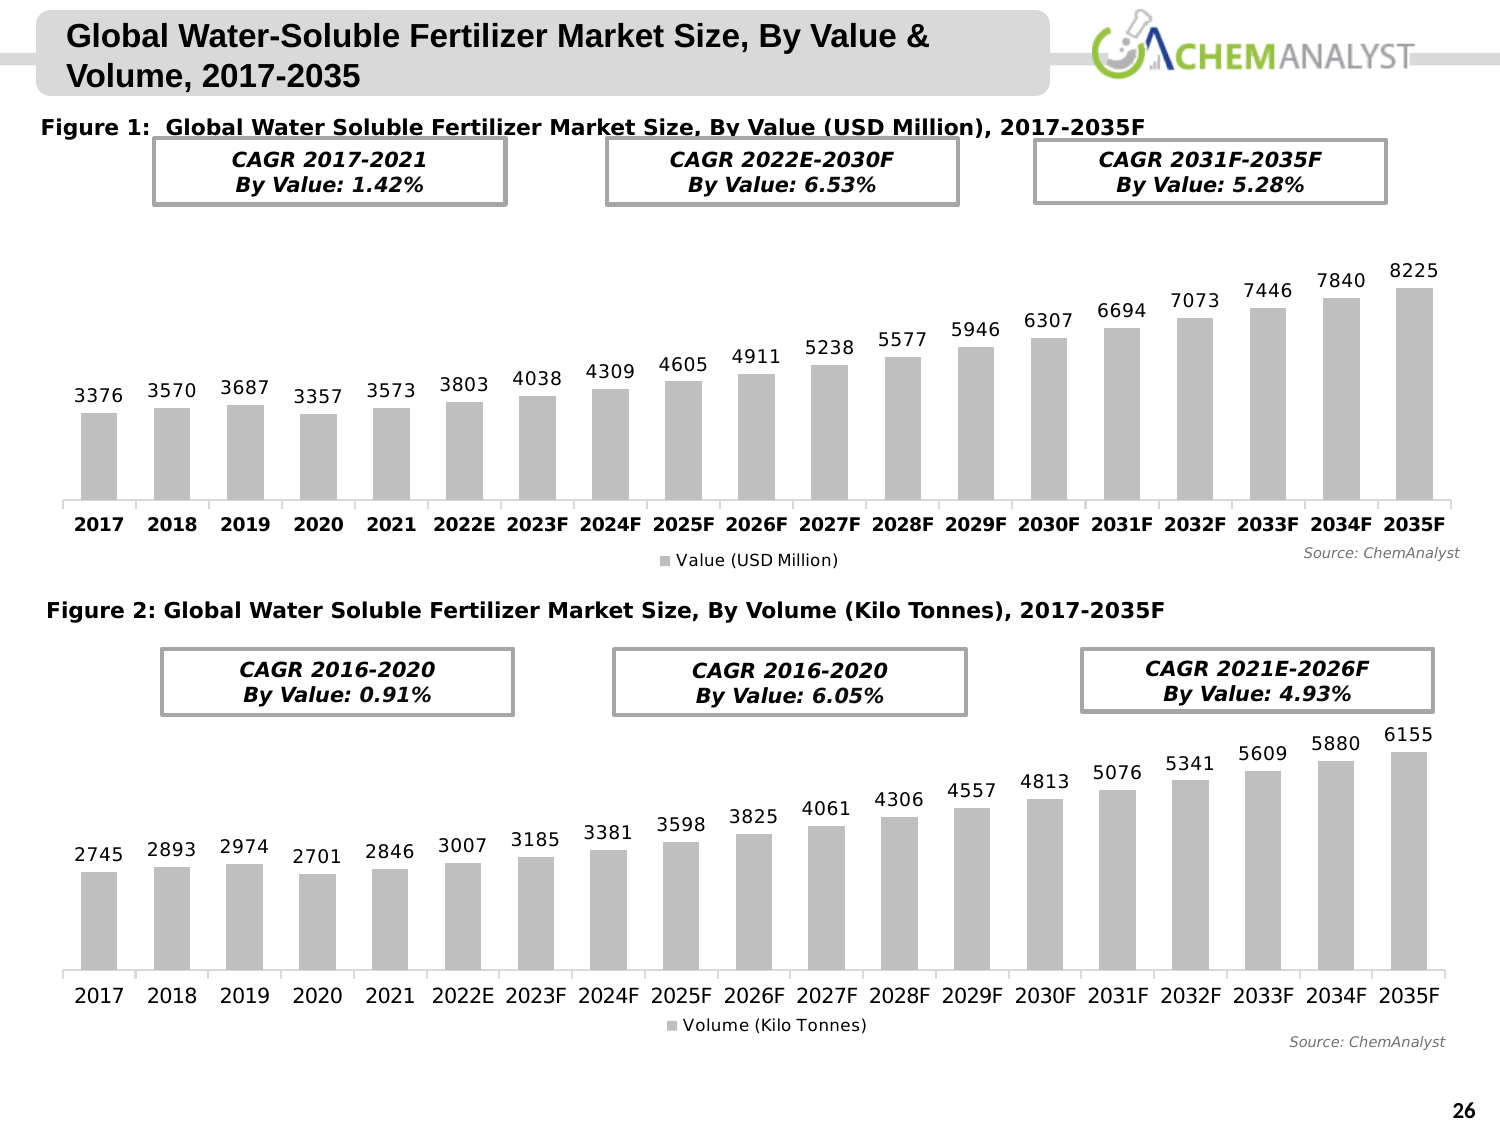

Global Water-Soluble Fertilizer Market Size, By Value & Volume, 2017-2035
Figure 1:  Global Water Soluble Fertilizer Market Size, By Value (USD Million), 2017-2035F

CAGR 2017-2021
By Value: 1.42%

CAGR 2022E-2030F
By Value: 6.53%

CAGR 2031F-2035F
By Value: 5.28%

### Chart

| Category | Value (USD Million) |
|---|---|
| 2017 | 3376.35 |
| 2018 | 3570.2513 |
| 2019 | 3686.5704 |
| 2020 | 3356.8719710399996 |
| 2021 | 3572.554534131744 |
| 2022E | 3802.7837331241317 |
| 2023F | 4037.5265418090407 |
| 2024F | 4308.827460883027 |
| 2025F | 4604.52575820627 |
| 2026F | 4910.676343383461 |
| 2027F | 5237.625678175304 |
| 2028F | 5577.472657036123 |
| 2029F | 5945.577585650852 |
| 2030F | 6306.55685548016 |
| 2031F | 6694.290554723227 |
| 2032F | 7072.972210178487 |
| 2033F | 7445.984303846816 |
| 2034F | 7840.317013925829 |
| 2035F | 8225.09371305855 |
Source: ChemAnalyst
Figure 2: Global Water Soluble Fertilizer Market Size, By Volume (Kilo Tonnes), 2017-2035F

### Chart

| Category | Volume (Kilo Tonnes) |
|---|---|
| 2017 | 2745.0 |
| 2018 | 2893.0 |
| 2019 | 2974.0 |
| 2020 | 2701.4903999999997 |
| 2021 | 2845.7499873599995 |
| 2022E | 3007.1040116433114 |
| 2023F | 3185.4252795337597 |
| 2024F | 3381.328934225086 |
| 2025F | 3598.4102518023365 |
| 2026F | 3825.1100976658836 |
| 2027F | 4061.119390691869 |
| 2028F | 4305.598778011519 |
| 2029F | 4557.045746647392 |
| 2030F | 4812.69601303431 |
| 2031F | 5076.431754548591 |
| 2032F | 5340.913848960573 |
| 2033F | 5609.027724178393 |
| 2034F | 5879.943763256209 |
| 2035F | 6155.1251313766 |
CAGR 2016-2020
By Value: 0.91%

CAGR 2021E-2026F
By Value: 4.93%

CAGR 2016-2020
By Value: 6.05%

Source: ChemAnalyst
26
© ChemAnalyst
26